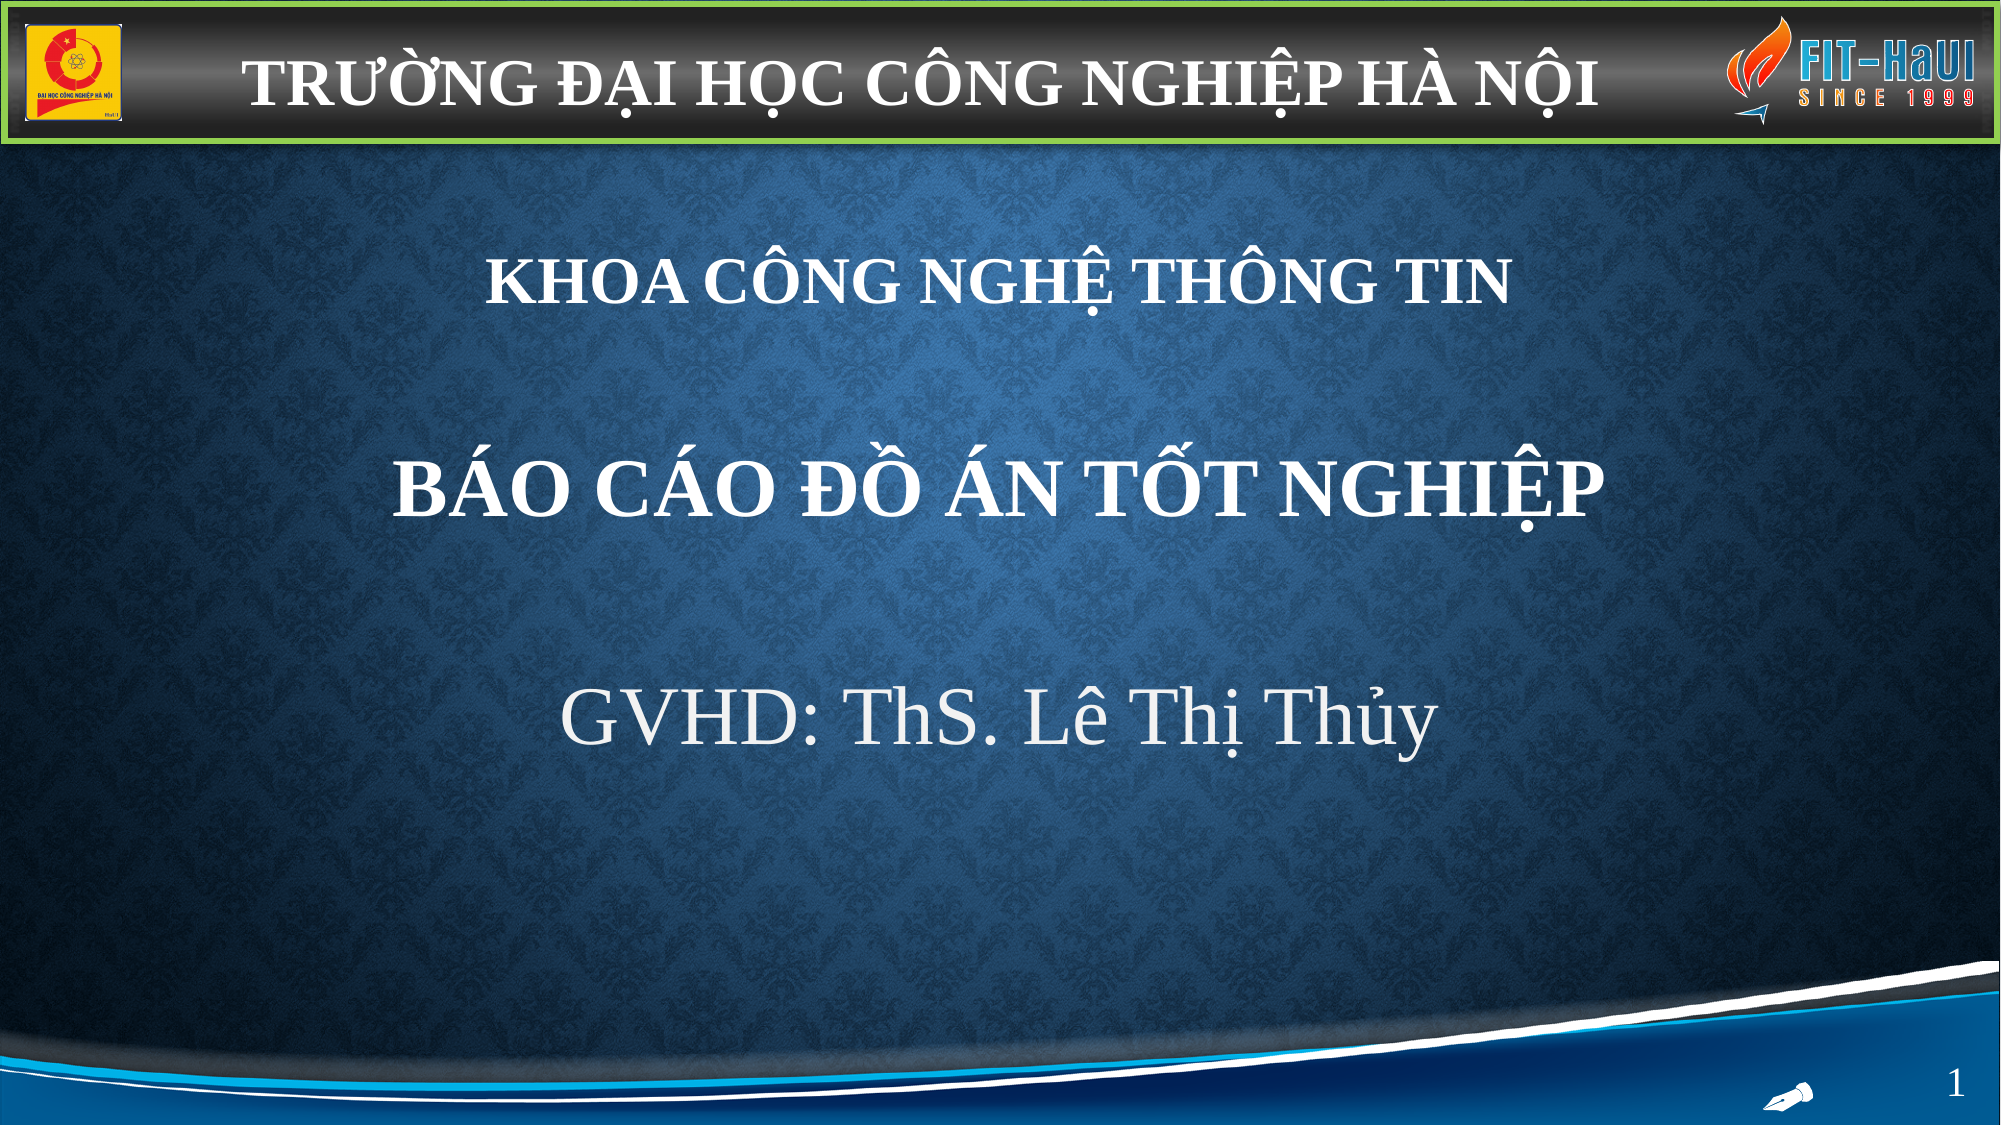

TRƯỜNG ĐẠI HỌC CÔNG NGHIỆP HÀ NỘI
KHOA CÔNG NGHỆ THÔNG TIN
BÁO CÁO ĐỒ ÁN TỐT NGHIỆP
GVHD: ThS. Lê Thị Thủy
1